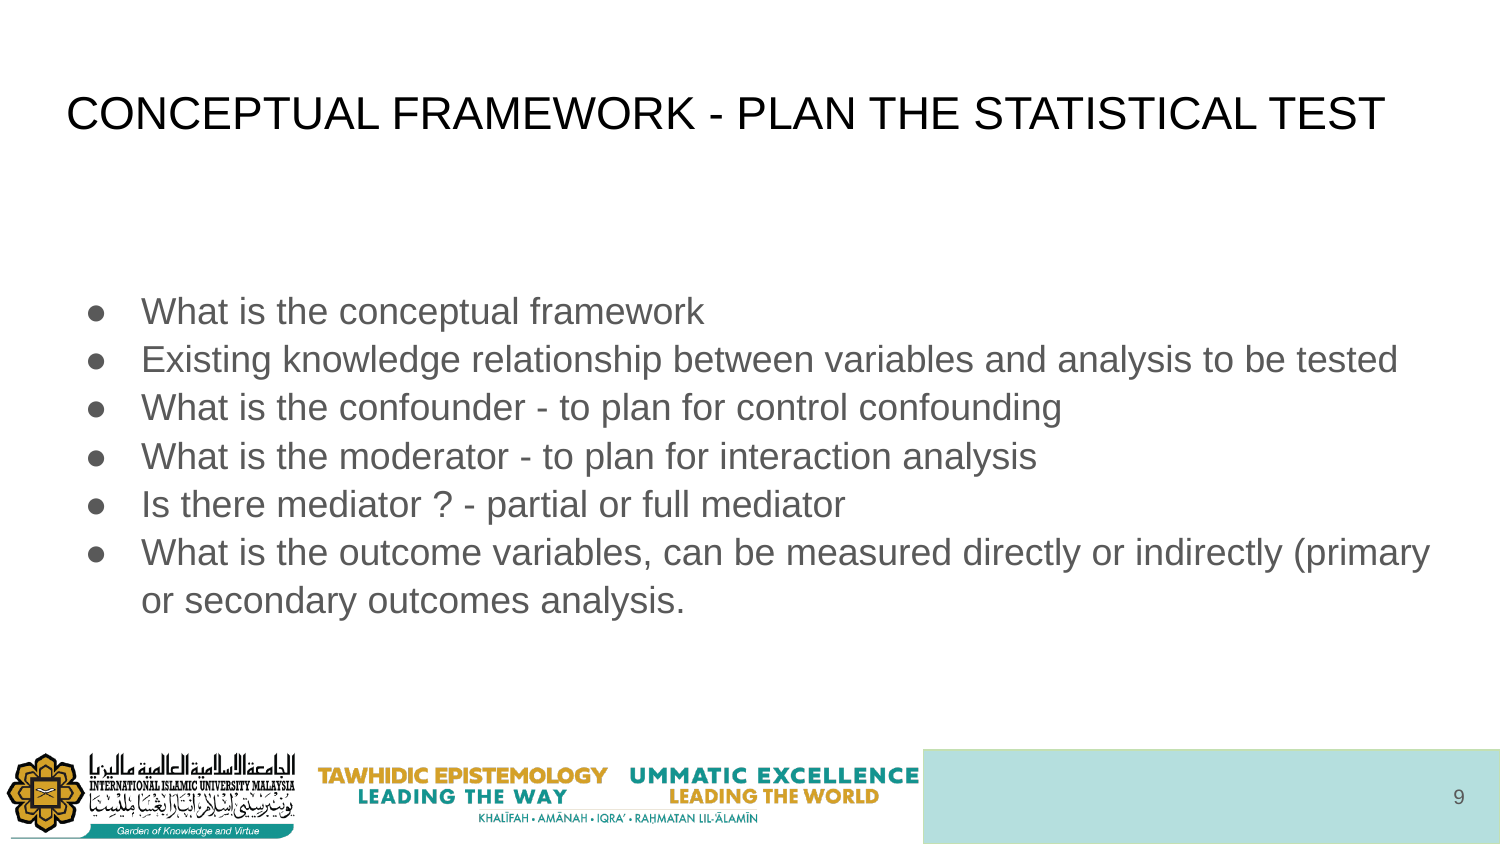

# CONCEPTUAL FRAMEWORK - PLAN THE STATISTICAL TEST
What is the conceptual framework
Existing knowledge relationship between variables and analysis to be tested
What is the confounder - to plan for control confounding
What is the moderator - to plan for interaction analysis
Is there mediator ? - partial or full mediator
What is the outcome variables, can be measured directly or indirectly (primary or secondary outcomes analysis.
9